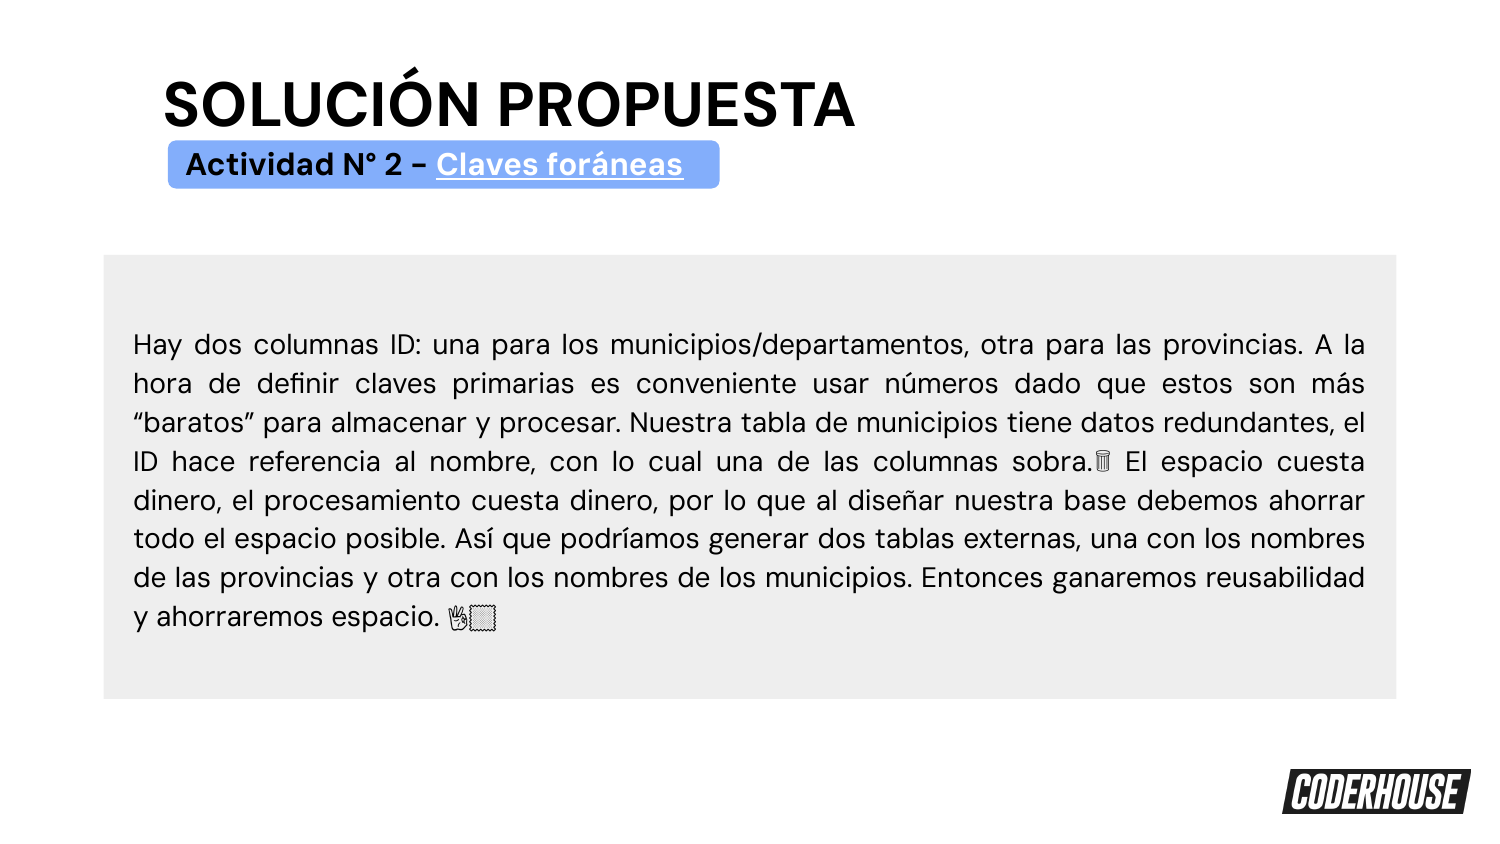

SOLUCIÓN PROPUESTA
Actividad N° 2 - Claves foráneas
Hay dos columnas ID: una para los municipios/departamentos, otra para las provincias. A la hora de definir claves primarias es conveniente usar números dado que estos son más “baratos” para almacenar y procesar. Nuestra tabla de municipios tiene datos redundantes, el ID hace referencia al nombre, con lo cual una de las columnas sobra.🗑️ El espacio cuesta dinero, el procesamiento cuesta dinero, por lo que al diseñar nuestra base debemos ahorrar todo el espacio posible. Así que podríamos generar dos tablas externas, una con los nombres de las provincias y otra con los nombres de los municipios. Entonces ganaremos reusabilidad y ahorraremos espacio. 👌🏻